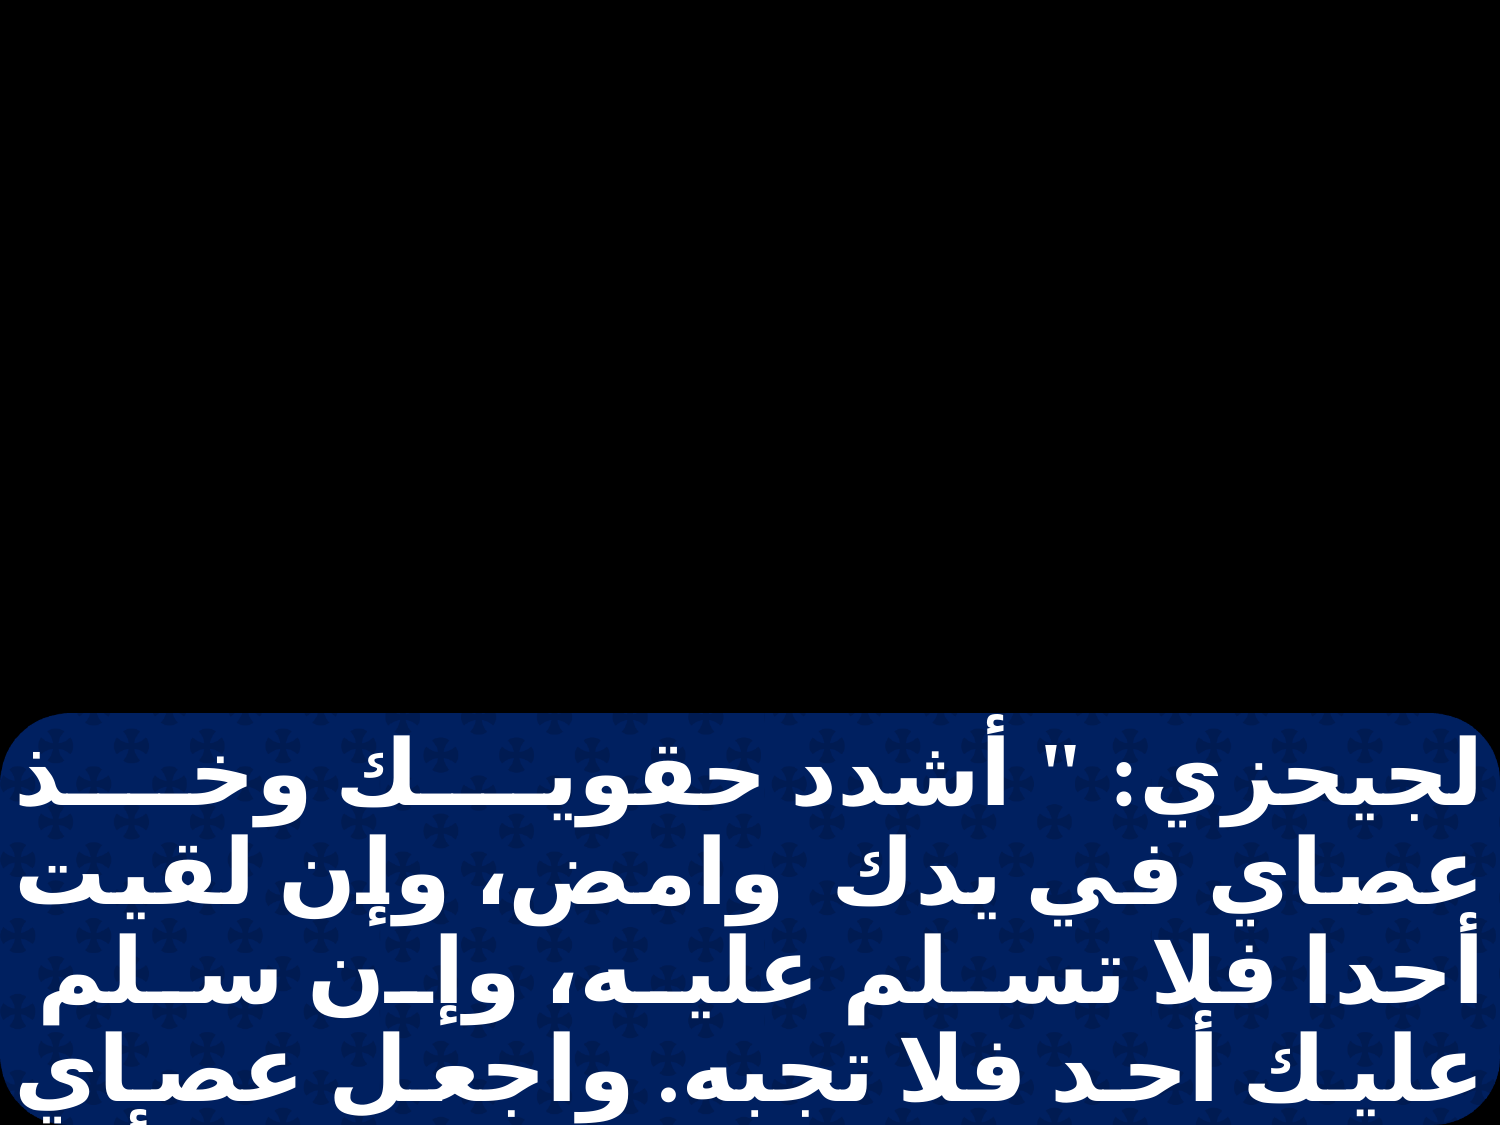

لجيحزي: " أشدد حقويك وخذ عصاي في يدك  وامض، وإن لقيت أحدا فلا تسلم عليه، وإن سلم  عليك أحد فلا تجبه. واجعل عصاي على وجه  الصبي ". فقالت أم الصبي: " حي هو الرب، وحية